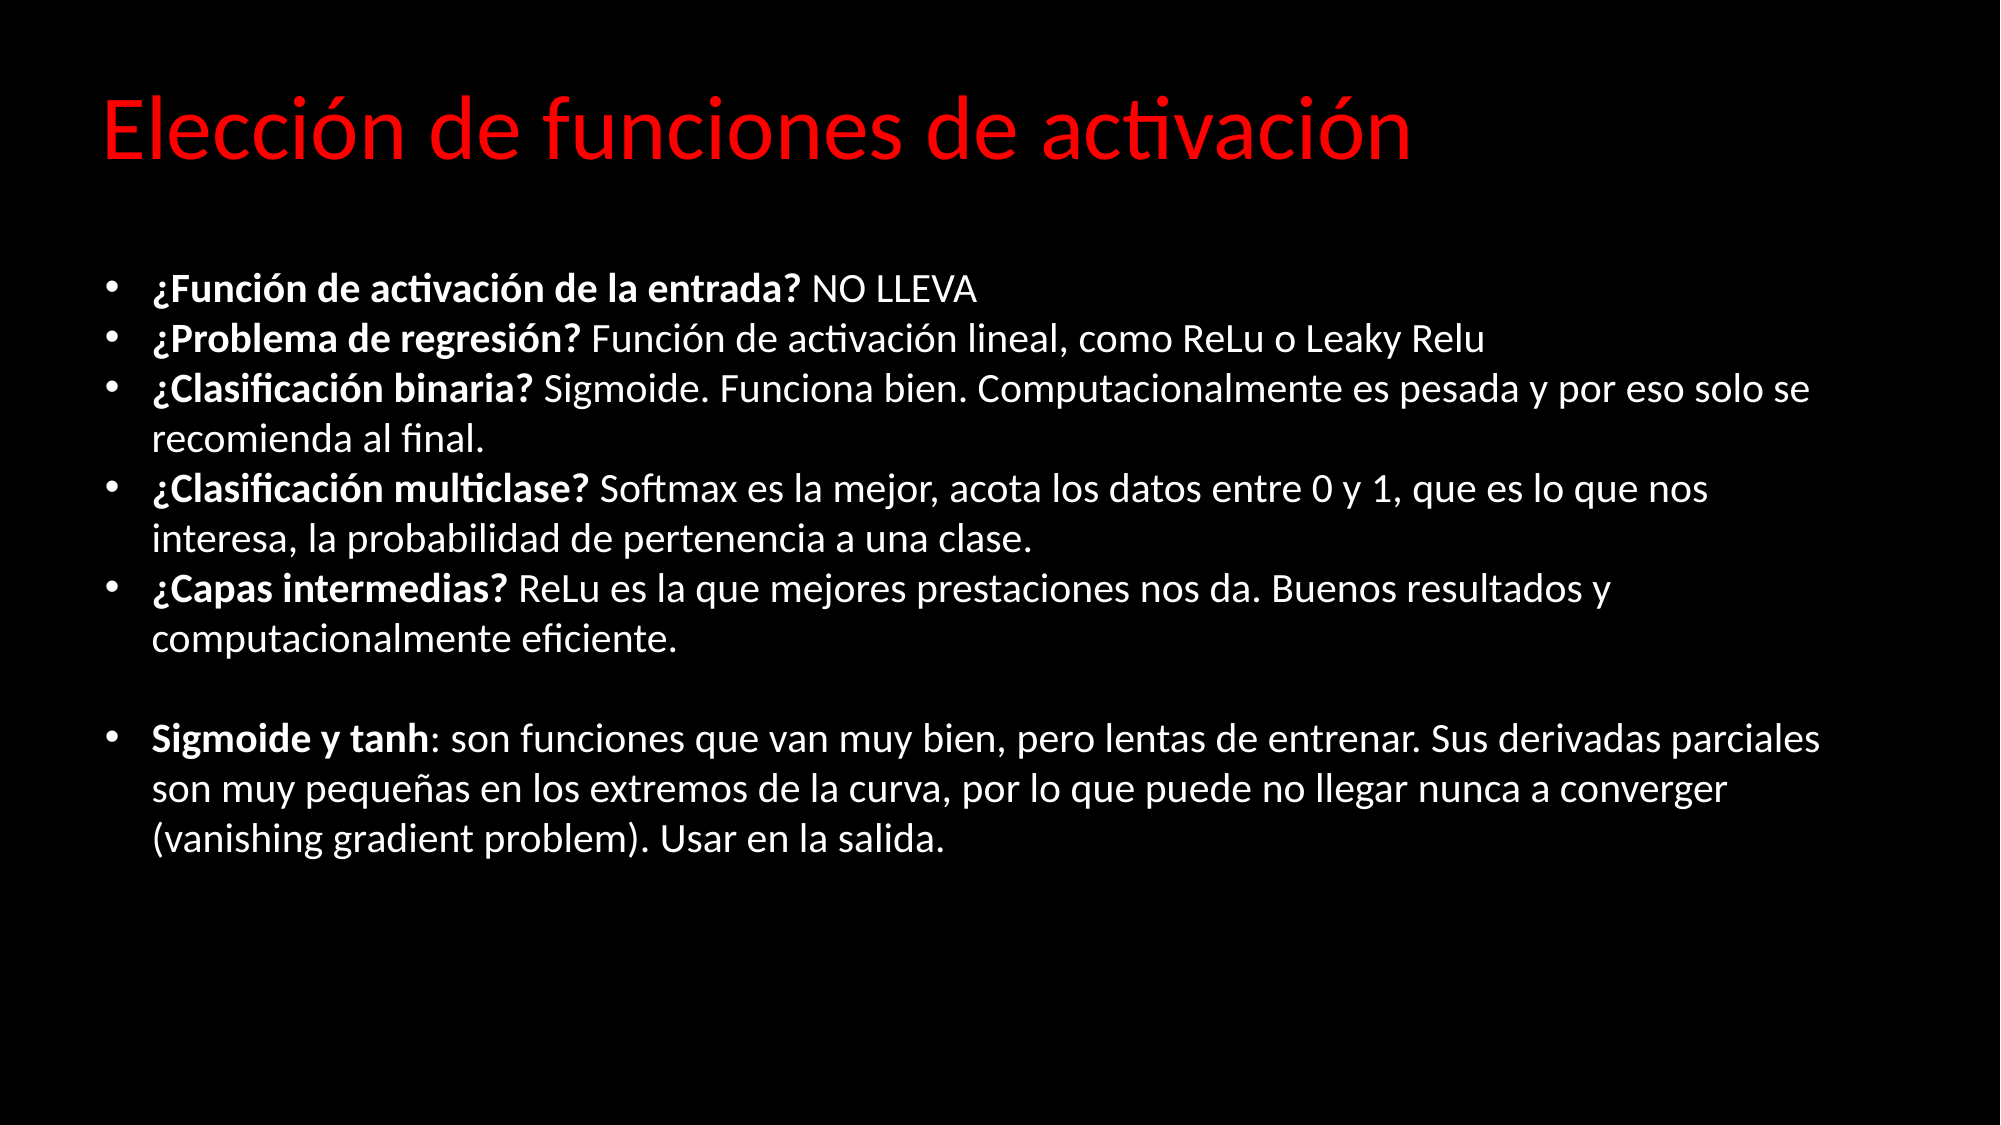

# Elección de funciones de activación
¿Función de activación de la entrada? NO LLEVA
¿Problema de regresión? Función de activación lineal, como ReLu o Leaky Relu
¿Clasificación binaria? Sigmoide. Funciona bien. Computacionalmente es pesada y por eso solo se recomienda al final.
¿Clasificación multiclase? Softmax es la mejor, acota los datos entre 0 y 1, que es lo que nos interesa, la probabilidad de pertenencia a una clase.
¿Capas intermedias? ReLu es la que mejores prestaciones nos da. Buenos resultados y computacionalmente eficiente.

Sigmoide y tanh: son funciones que van muy bien, pero lentas de entrenar. Sus derivadas parciales son muy pequeñas en los extremos de la curva, por lo que puede no llegar nunca a converger (vanishing gradient problem). Usar en la salida.